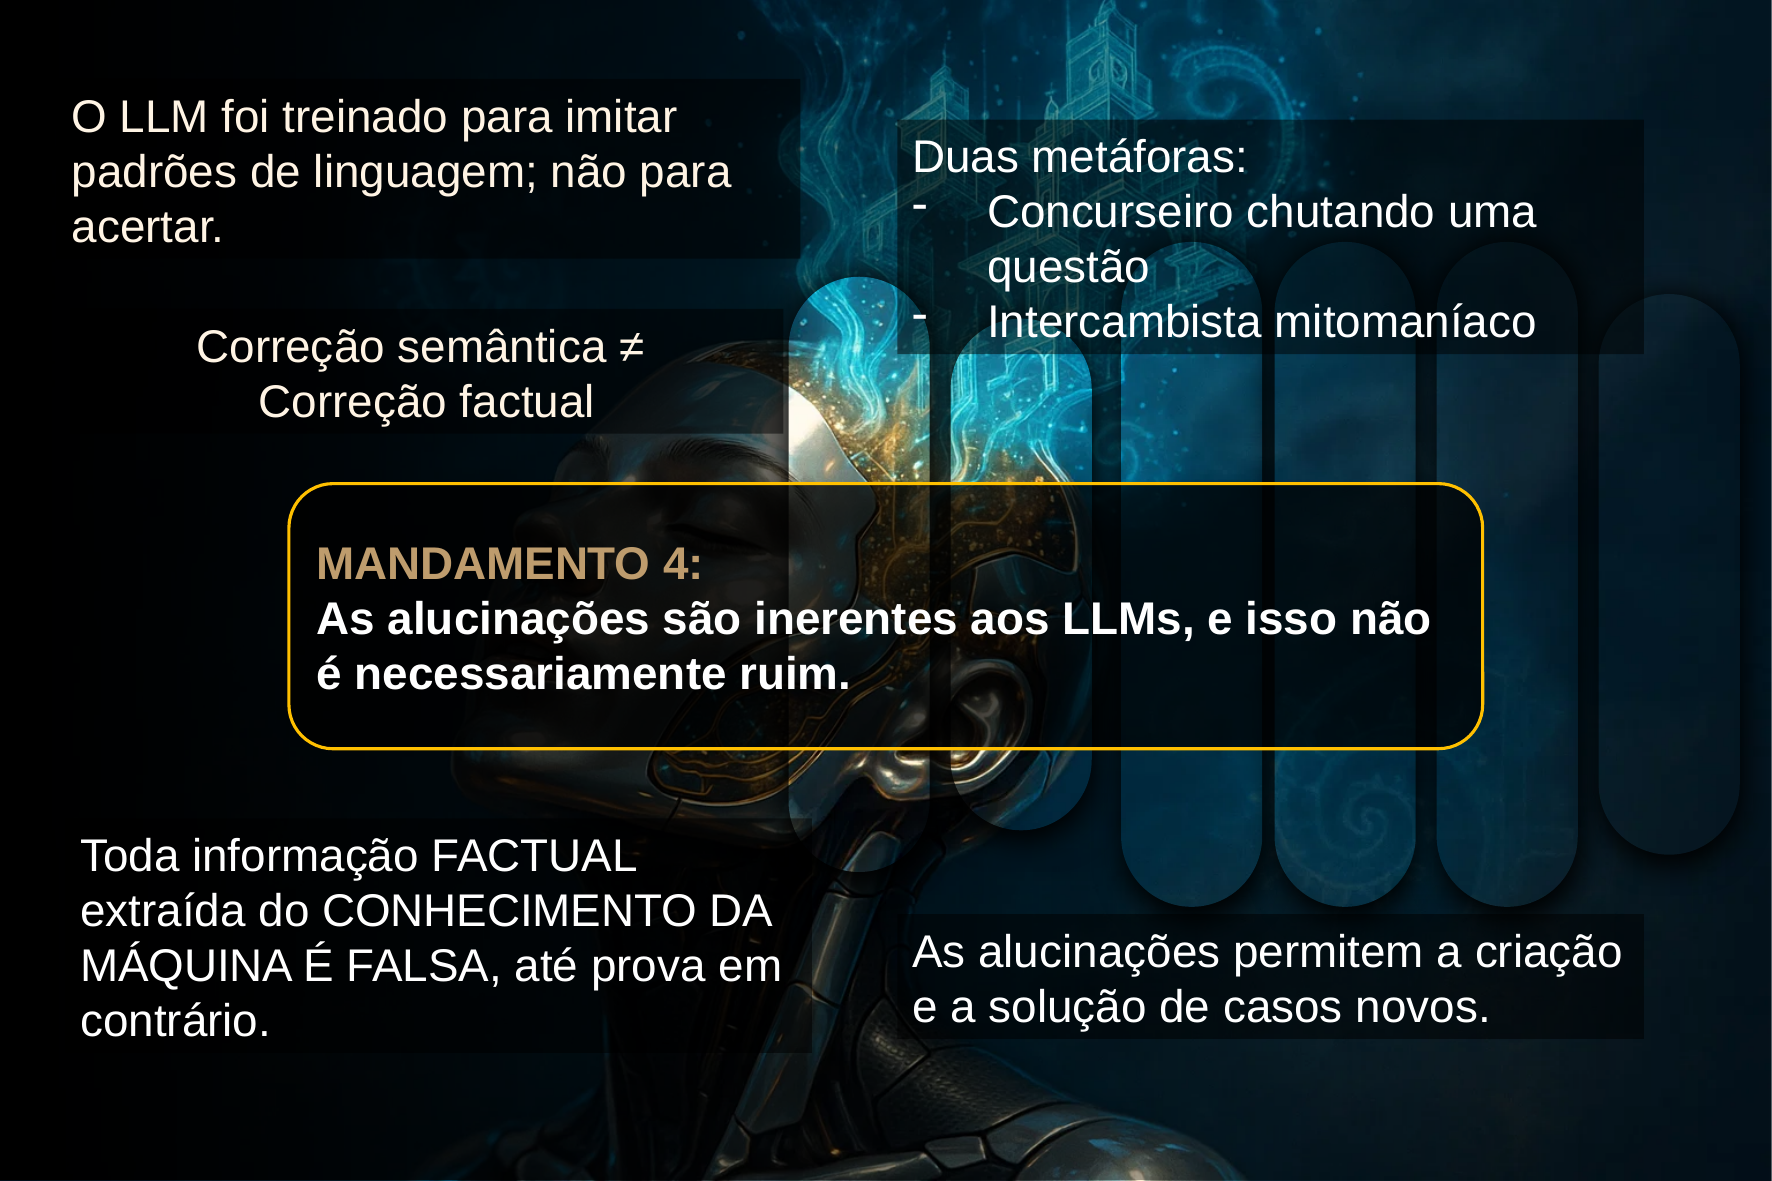

O LLM foi treinado para imitar padrões de linguagem; não para acertar.
Duas metáforas:
Concurseiro chutando uma questão
Intercambista mitomaníaco

Correção semântica ≠
Correção factual

MANDAMENTO 4:
As alucinações são inerentes aos LLMs, e isso não é necessariamente ruim.
Toda informação FACTUAL extraída do CONHECIMENTO DA MÁQUINA É FALSA, até prova em contrário.
As alucinações permitem a criação e a solução de casos novos.